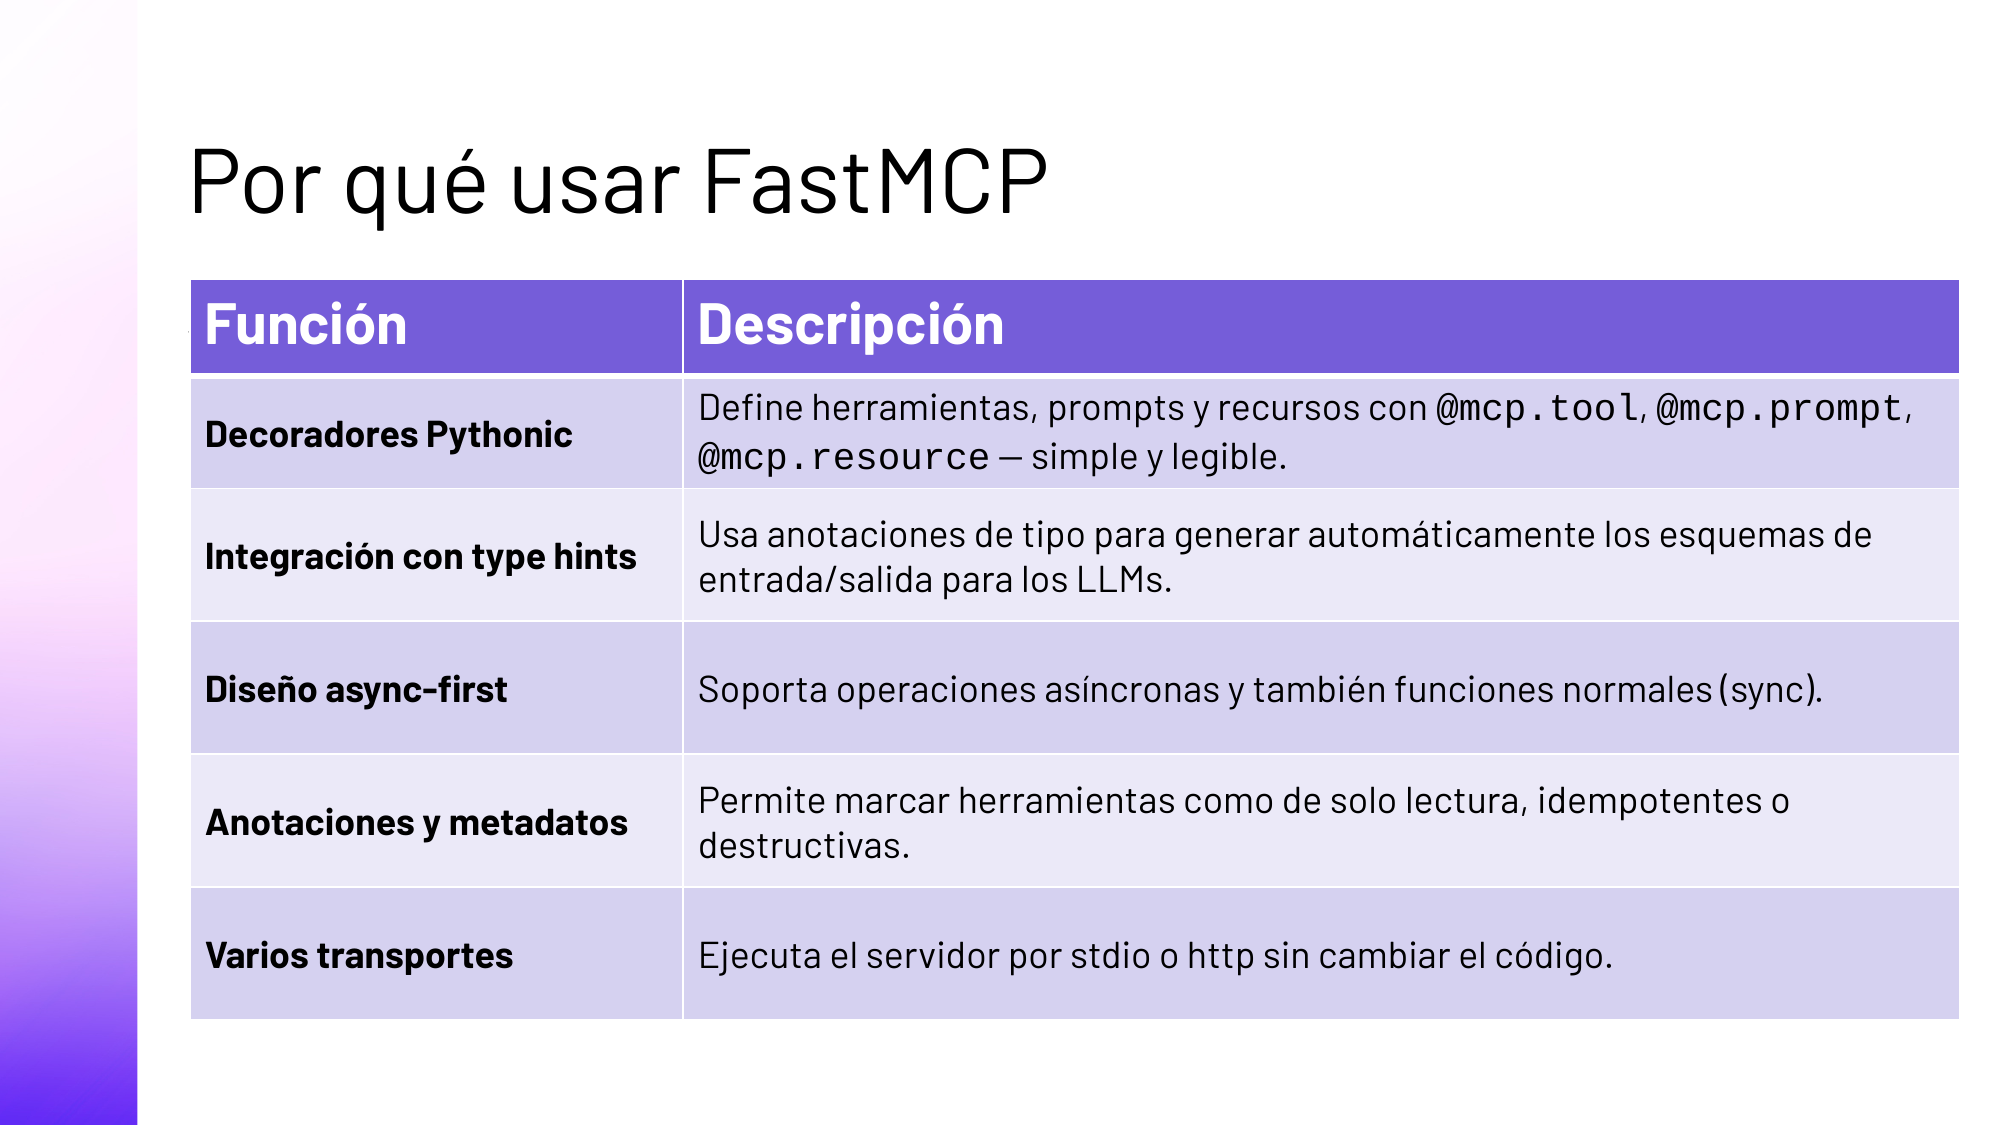

# Por qué usar FastMCP
| Función | Descripción |
| --- | --- |
| Decoradores Pythonic | Define herramientas, prompts y recursos con @mcp.tool, @mcp.prompt, @mcp.resource — simple y legible. |
| Integración con type hints | Usa anotaciones de tipo para generar automáticamente los esquemas de entrada/salida para los LLMs. |
| Diseño async-first | Soporta operaciones asíncronas y también funciones normales (sync). |
| Anotaciones y metadatos | Permite marcar herramientas como de solo lectura, idempotentes o destructivas. |
| Varios transportes | Ejecuta el servidor por stdio o http sin cambiar el código. |
We'll be experimenting with these frameworks today: